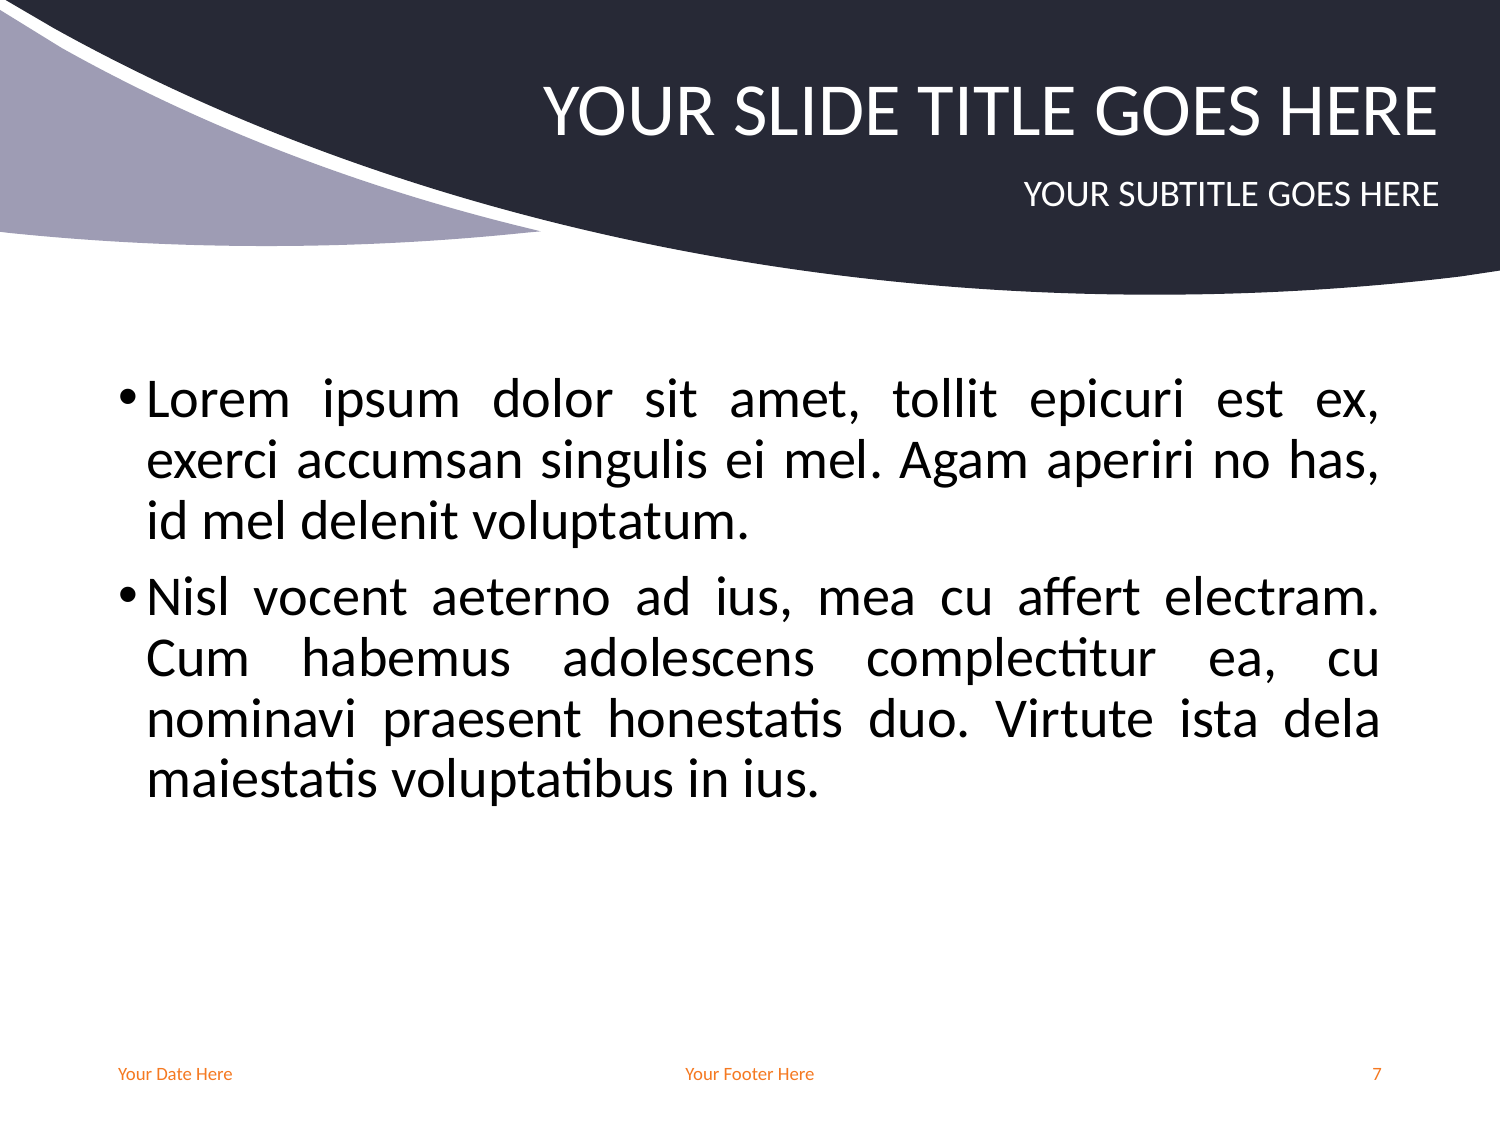

# Your slide title goes here
Your SUBtitle goes here
Lorem ipsum dolor sit amet, tollit epicuri est ex, exerci accumsan singulis ei mel. Agam aperiri no has, id mel delenit voluptatum.
Nisl vocent aeterno ad ius, mea cu affert electram. Cum habemus adolescens complectitur ea, cu nominavi praesent honestatis duo. Virtute ista dela maiestatis voluptatibus in ius.
Your Date Here
Your Footer Here
7